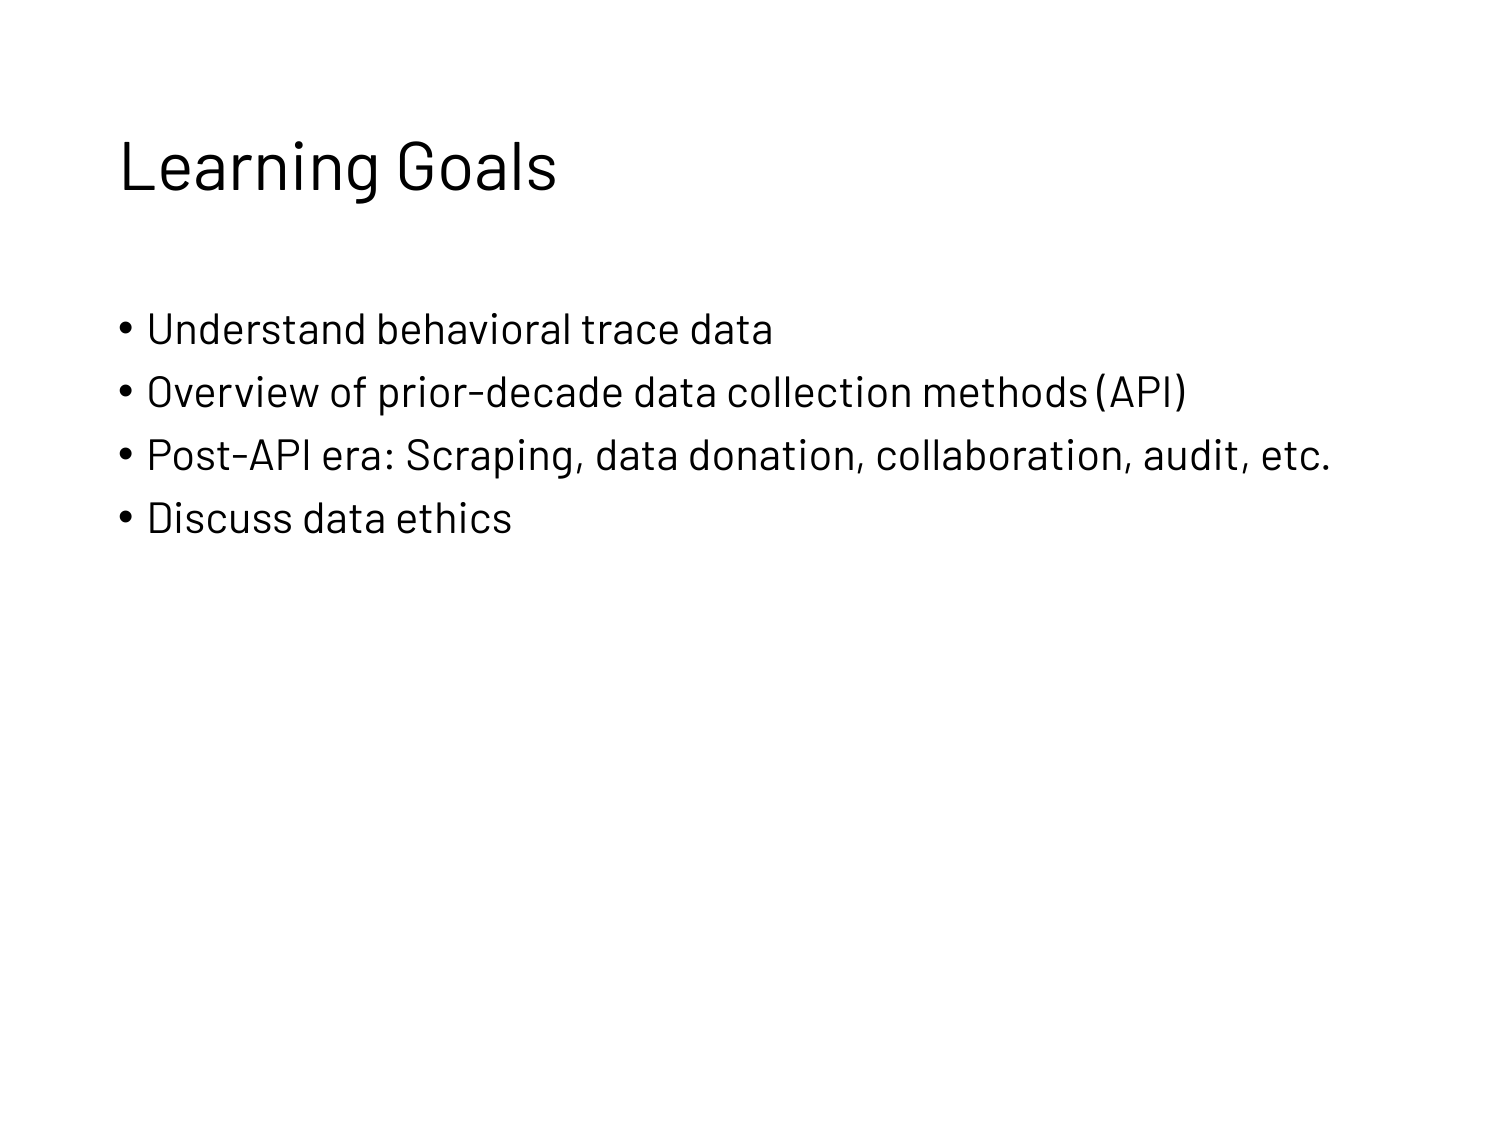

# Learning Goals
Understand behavioral trace data
Overview of prior-decade data collection methods (API)
Post-API era: Scraping, data donation, collaboration, audit, etc.
Discuss data ethics